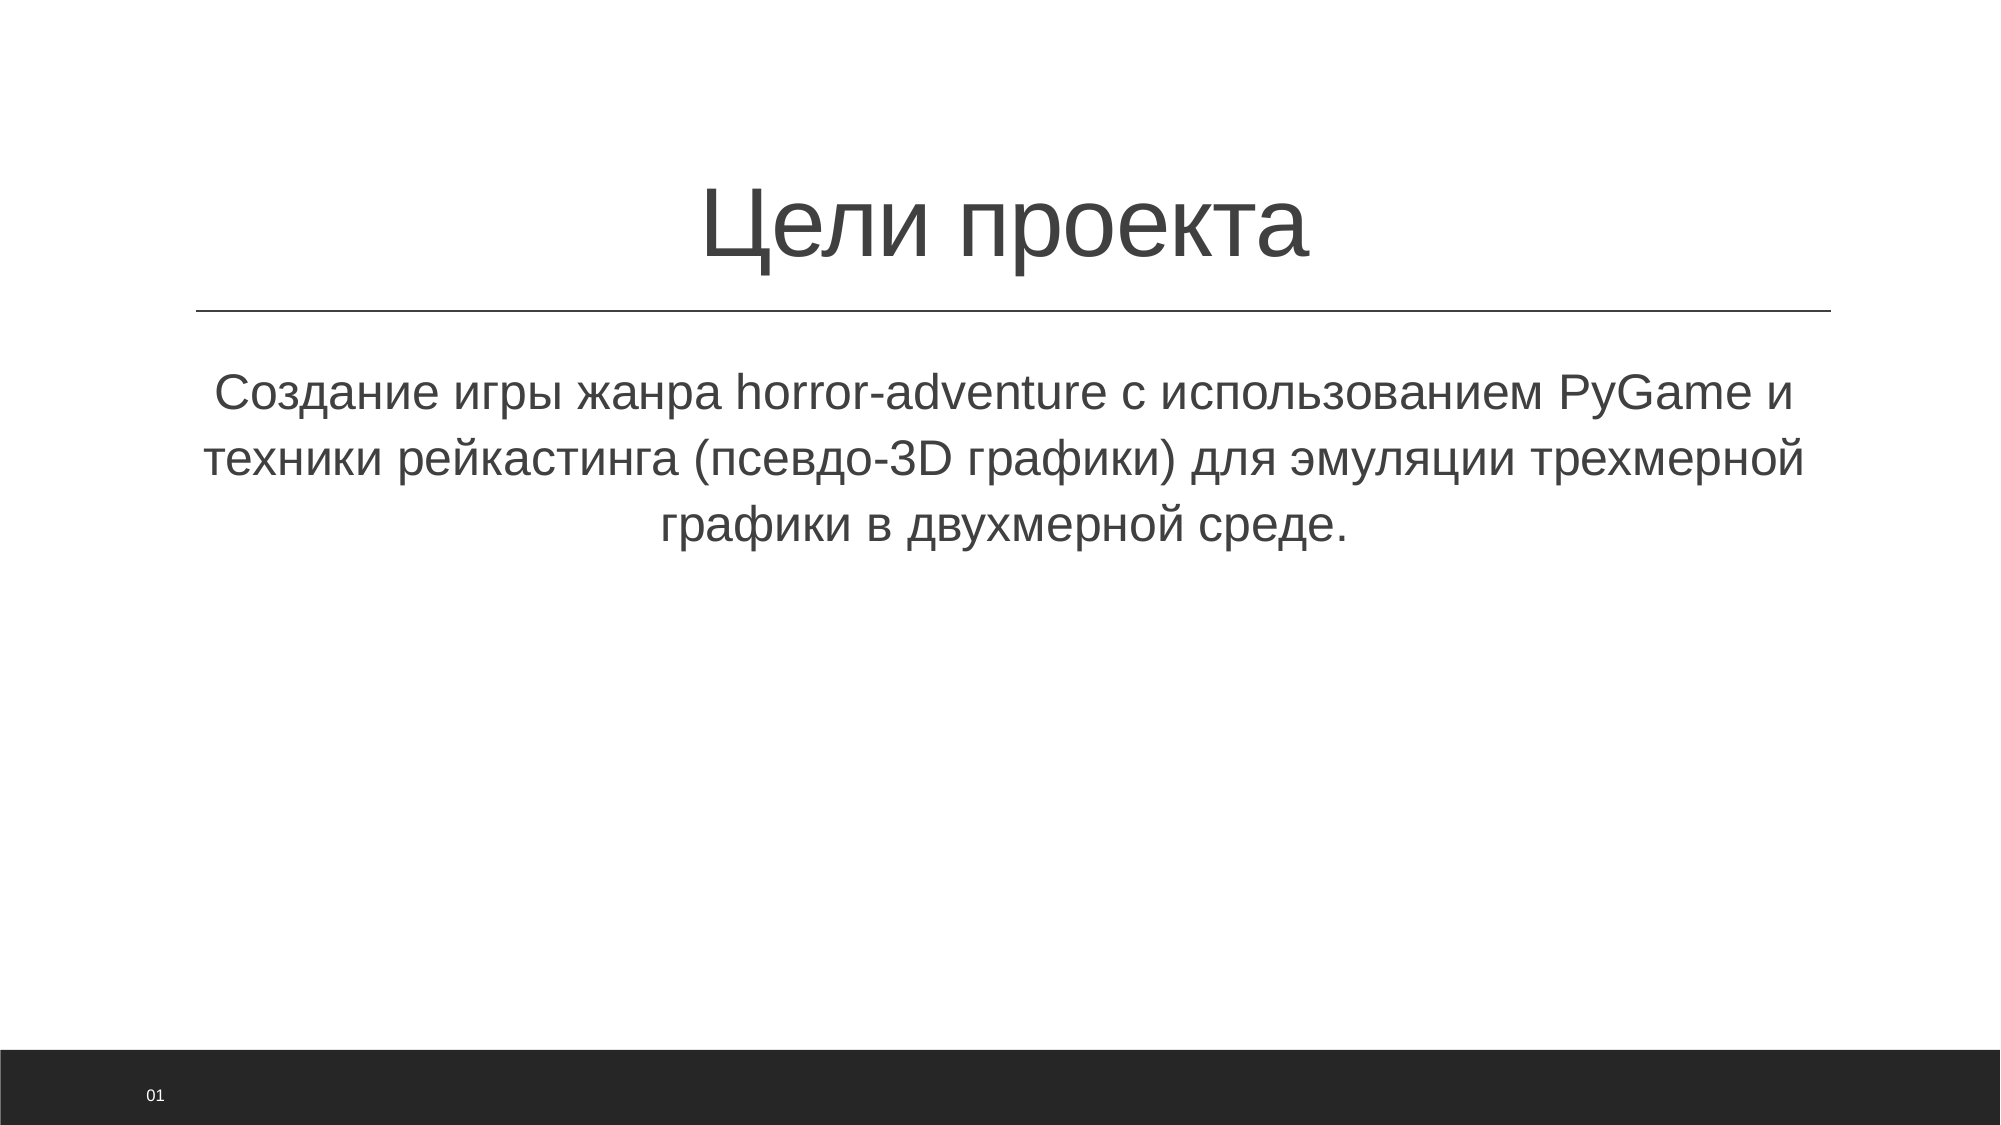

# Цели проекта
Создание игры жанра horror-adventure с использованием PyGame и техники рейкастинга (псевдо-3D графики) для эмуляции трехмерной графики в двухмерной среде.
01